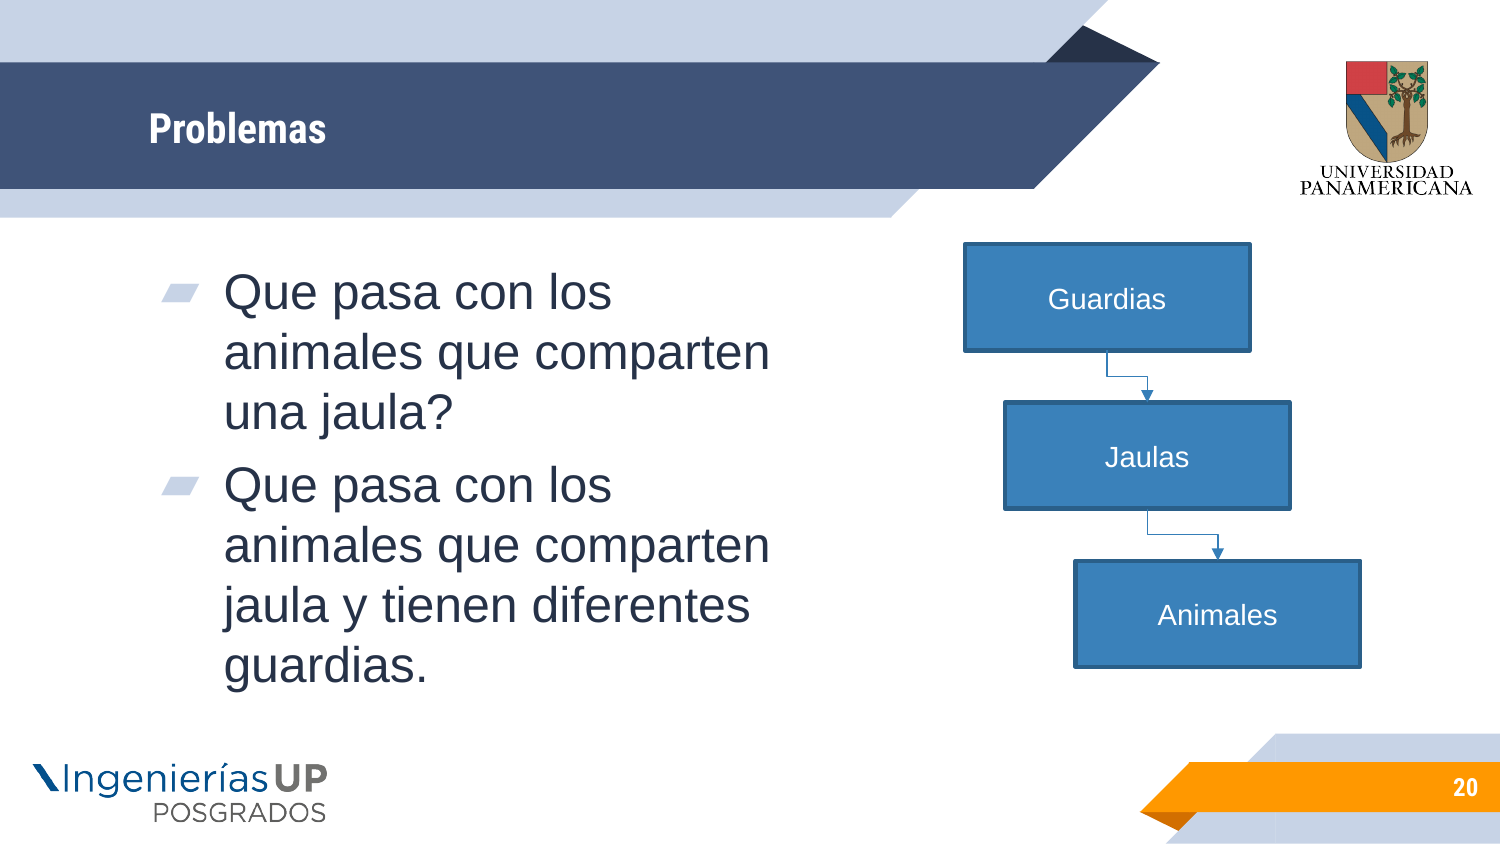

# Problemas
Que pasa con los animales que comparten una jaula?
Que pasa con los animales que comparten jaula y tienen diferentes guardias.
Guardias
Jaulas
Animales
20